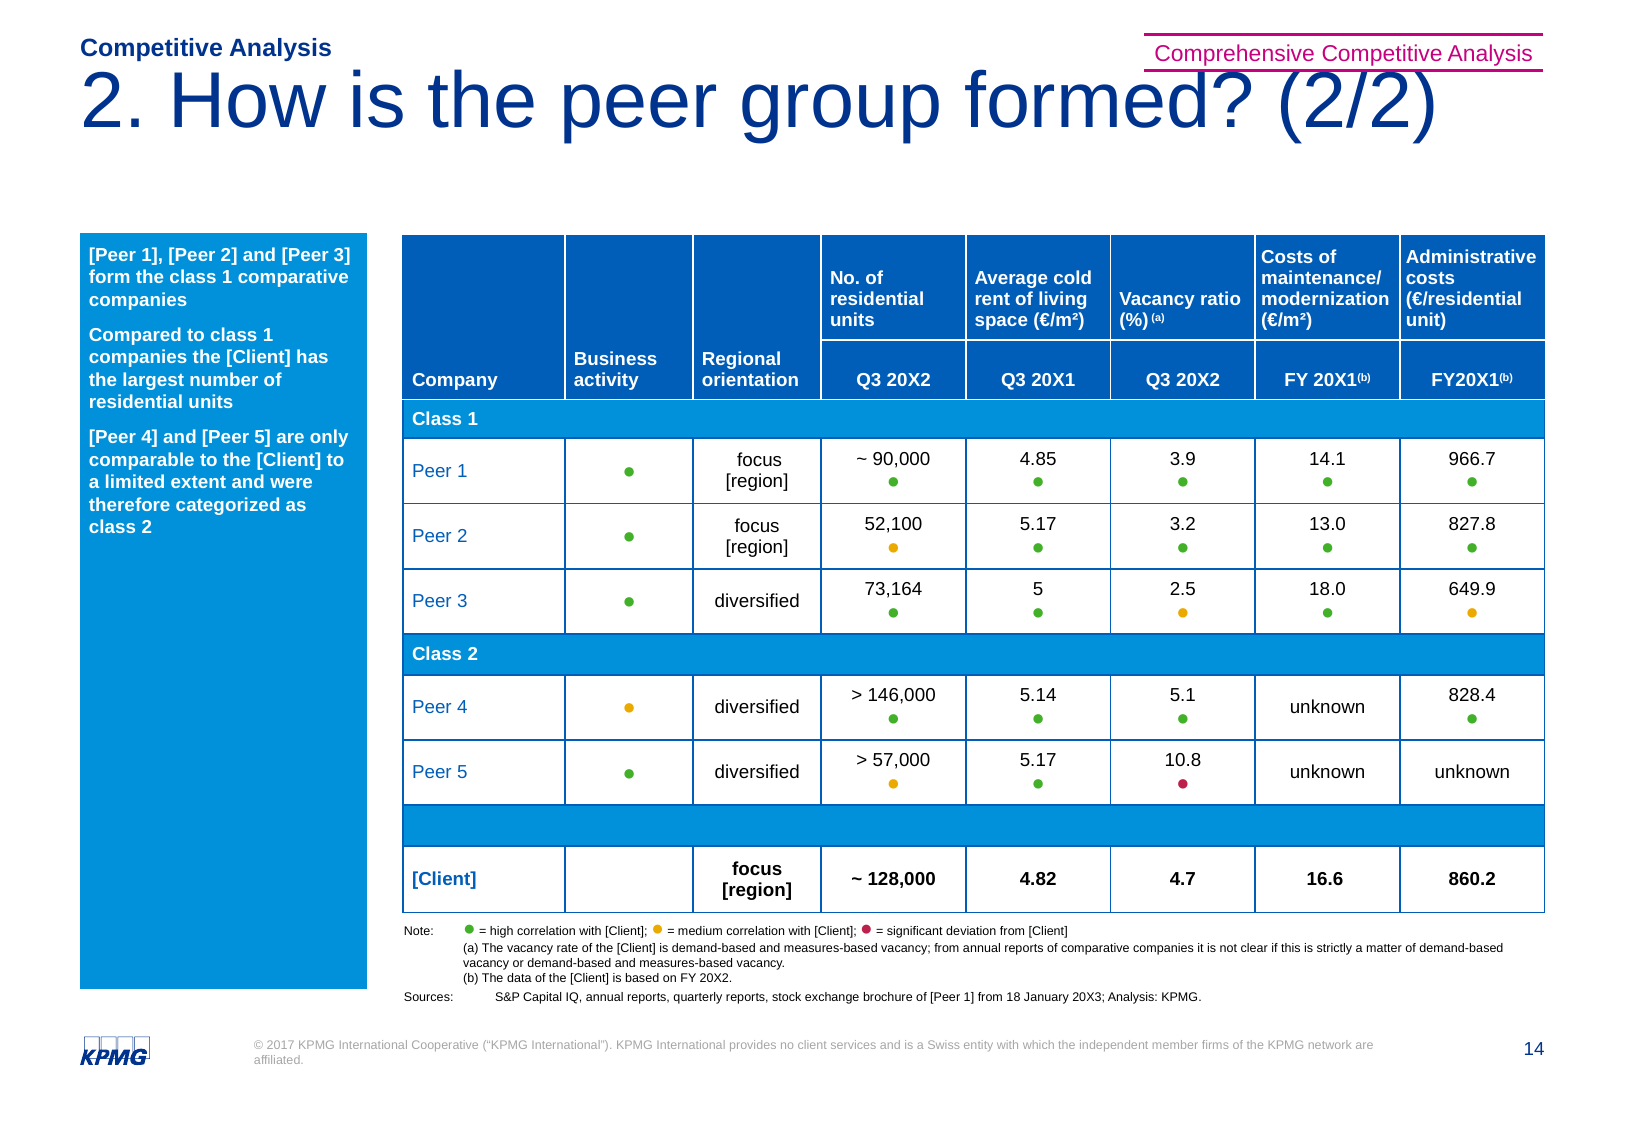

Competitive Analysis
Comprehensive Competitive Analysis
# 2. How is the peer group formed? (2/2)
[Peer 1], [Peer 2] and [Peer 3] form the class 1 comparative companies
Compared to class 1 companies the [Client] has the largest number of residential units
[Peer 4] and [Peer 5] are only comparable to the [Client] to a limited extent and were therefore categorized as class 2

| Company | Business activity | Regional orientation | No. of residential units | Average cold rent of living space (€/m²) | Vacancy ratio (%) (a) | Costs of maintenance/modernization (€/m²) | Administrative costs (€/residential unit) |
| --- | --- | --- | --- | --- | --- | --- | --- |
|  |  |  | Q3 20X2 | Q3 20X1 | Q3 20X2 | FY 20X1(b) | FY20X1(b) |
| Class 1 |  |  |  |  |  |  |  |
| Peer 1 | ● | focus [region] | ~ 90,000 ● | 4.85 ● | 3.9 ● | 14.1 ● | 966.7 ● |
| Peer 2 | ● | focus [region] | 52,100 ● | 5.17 ● | 3.2 ● | 13.0 ● | 827.8 ● |
| Peer 3 | ● | diversified | 73,164 ● | 5 ● | 2.5 ● | 18.0 ● | 649.9 ● |
| Class 2 |  |  |  |  |  |  |  |
| Peer 4 | ● | diversified | > 146,000 ● | 5.14 ● | 5.1 ● | unknown | 828.4 ● |
| Peer 5 | ● | diversified | > 57,000 ● | 5.17 ● | 10.8 ● | unknown | unknown |
|  |  |  |  |  |  |  |  |
| [Client] |  | focus [region] | ~ 128,000 | 4.82 | 4.7 | 16.6 | 860.2 |
Note:	● = high correlation with [Client]; ● = medium correlation with [Client]; ● = significant deviation from [Client]
(a) The vacancy rate of the [Client] is demand-based and measures-based vacancy; from annual reports of comparative companies it is not clear if this is strictly a matter of demand-based vacancy or demand-based and measures-based vacancy.
(b) The data of the [Client] is based on FY 20X2.
Sources:	 S&P Capital IQ, annual reports, quarterly reports, stock exchange brochure of [Peer 1] from 18 January 20X3; Analysis: KPMG.